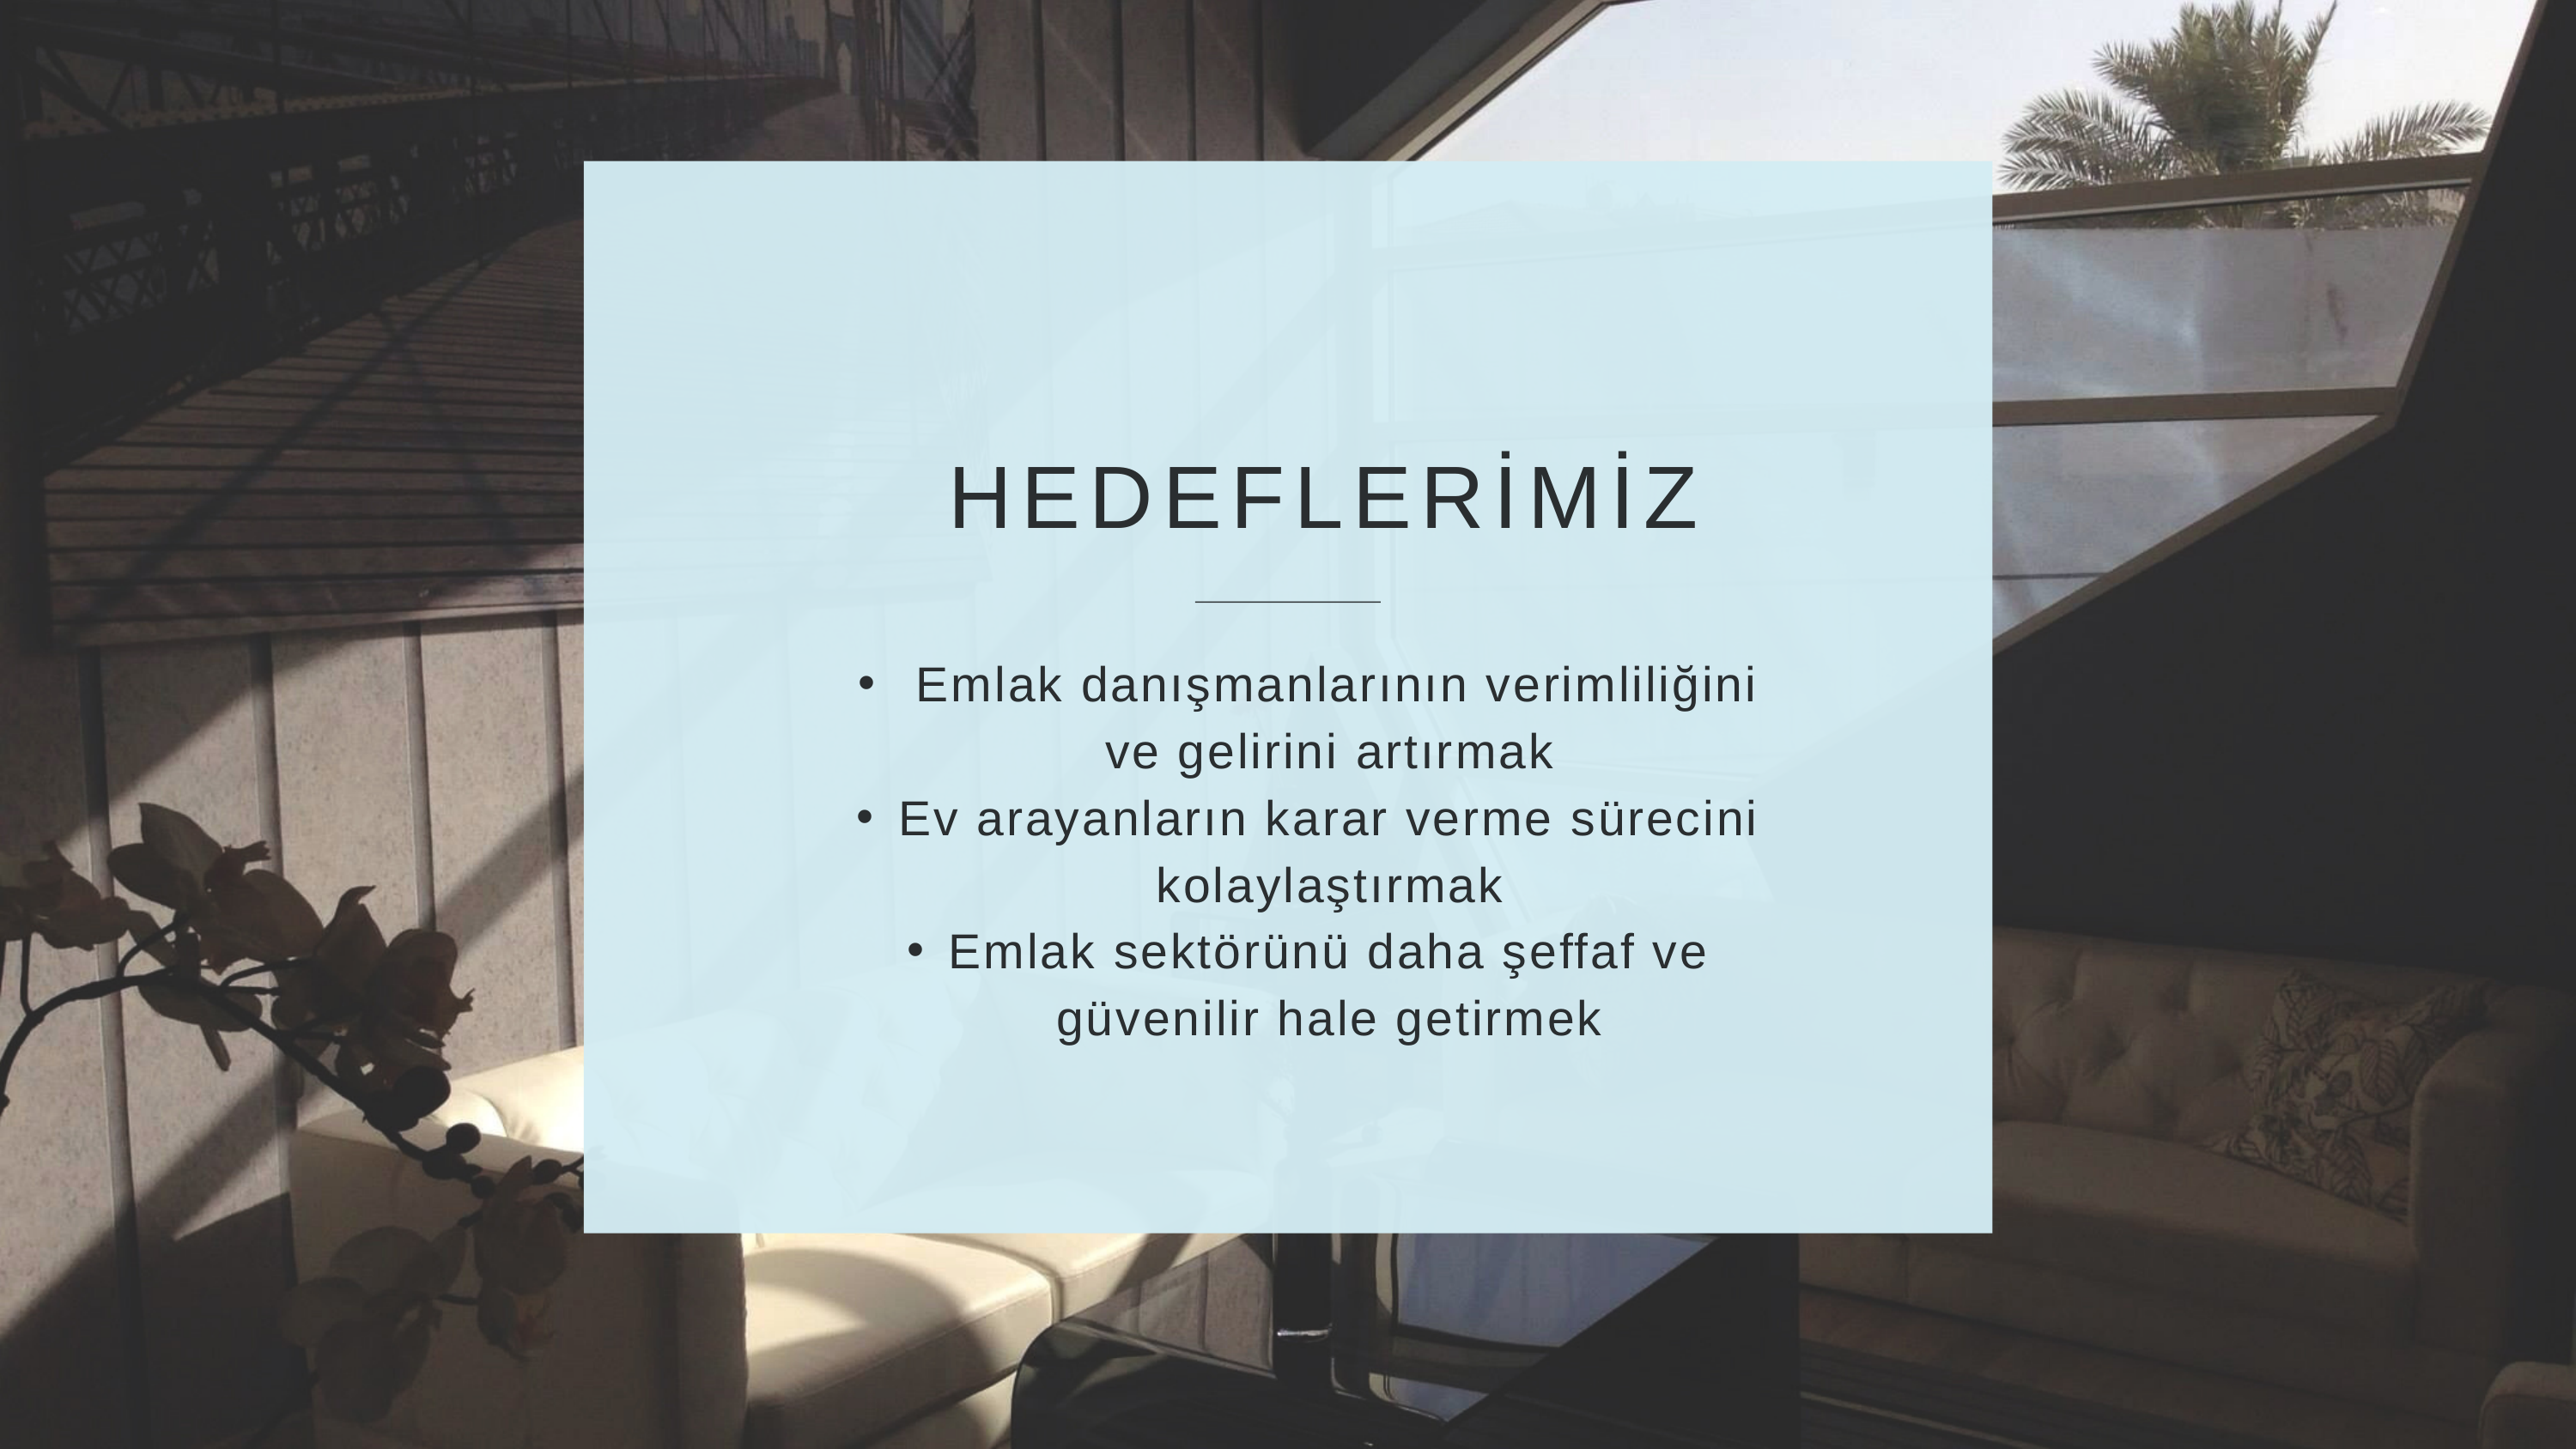

HEDEFLERİMİZ

 Emlak danışmanlarının verimliliğini ve gelirini artırmak
Ev arayanların karar verme sürecini kolaylaştırmak
Emlak sektörünü daha şeffaf ve güvenilir hale getirmek